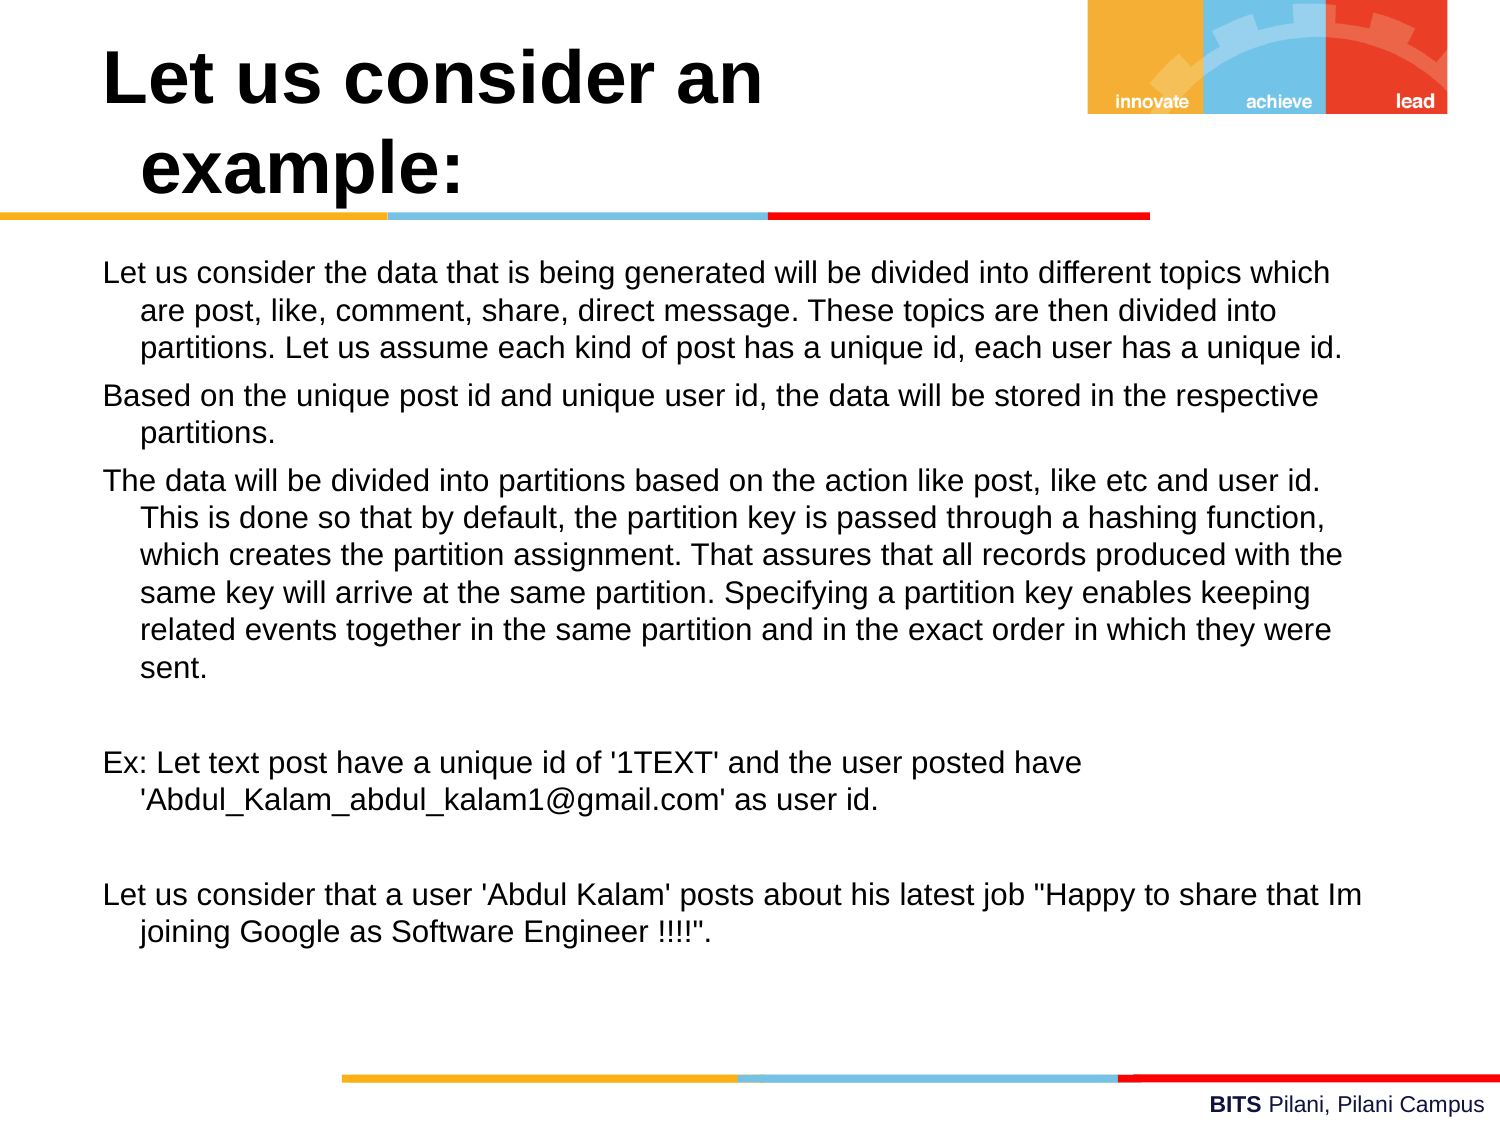

Let us consider an example:
Let us consider the data that is being generated will be divided into different topics which are post, like, comment, share, direct message. These topics are then divided into partitions. Let us assume each kind of post has a unique id, each user has a unique id.
Based on the unique post id and unique user id, the data will be stored in the respective partitions.
The data will be divided into partitions based on the action like post, like etc and user id. This is done so that by default, the partition key is passed through a hashing function, which creates the partition assignment. That assures that all records produced with the same key will arrive at the same partition. Specifying a partition key enables keeping related events together in the same partition and in the exact order in which they were sent.

Ex: Let text post have a unique id of '1TEXT' and the user posted have 'Abdul_Kalam_abdul_kalam1@gmail.com' as user id.

Let us consider that a user 'Abdul Kalam' posts about his latest job "Happy to share that Im joining Google as Software Engineer !!!!".